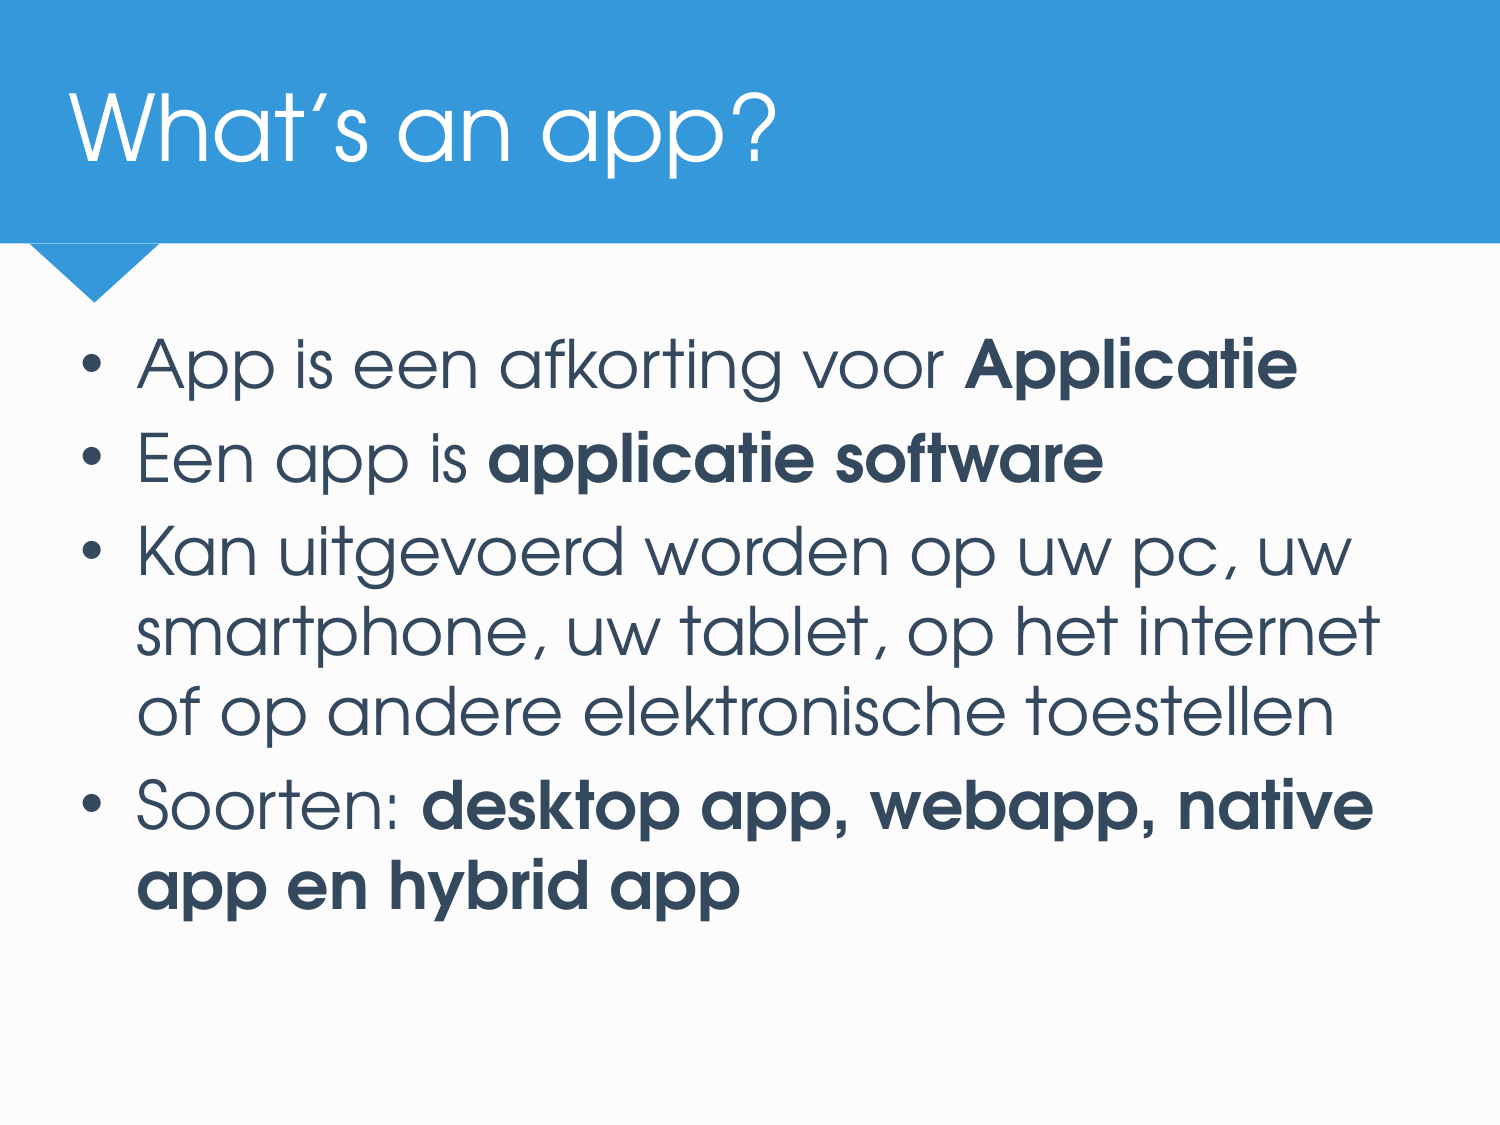

# What’s an app?
App is een afkorting voor Applicatie
Een app is applicatie software
Kan uitgevoerd worden op uw pc, uw smartphone, uw tablet, op het internet of op andere elektronische toestellen
Soorten: desktop app, webapp, native app en hybrid app